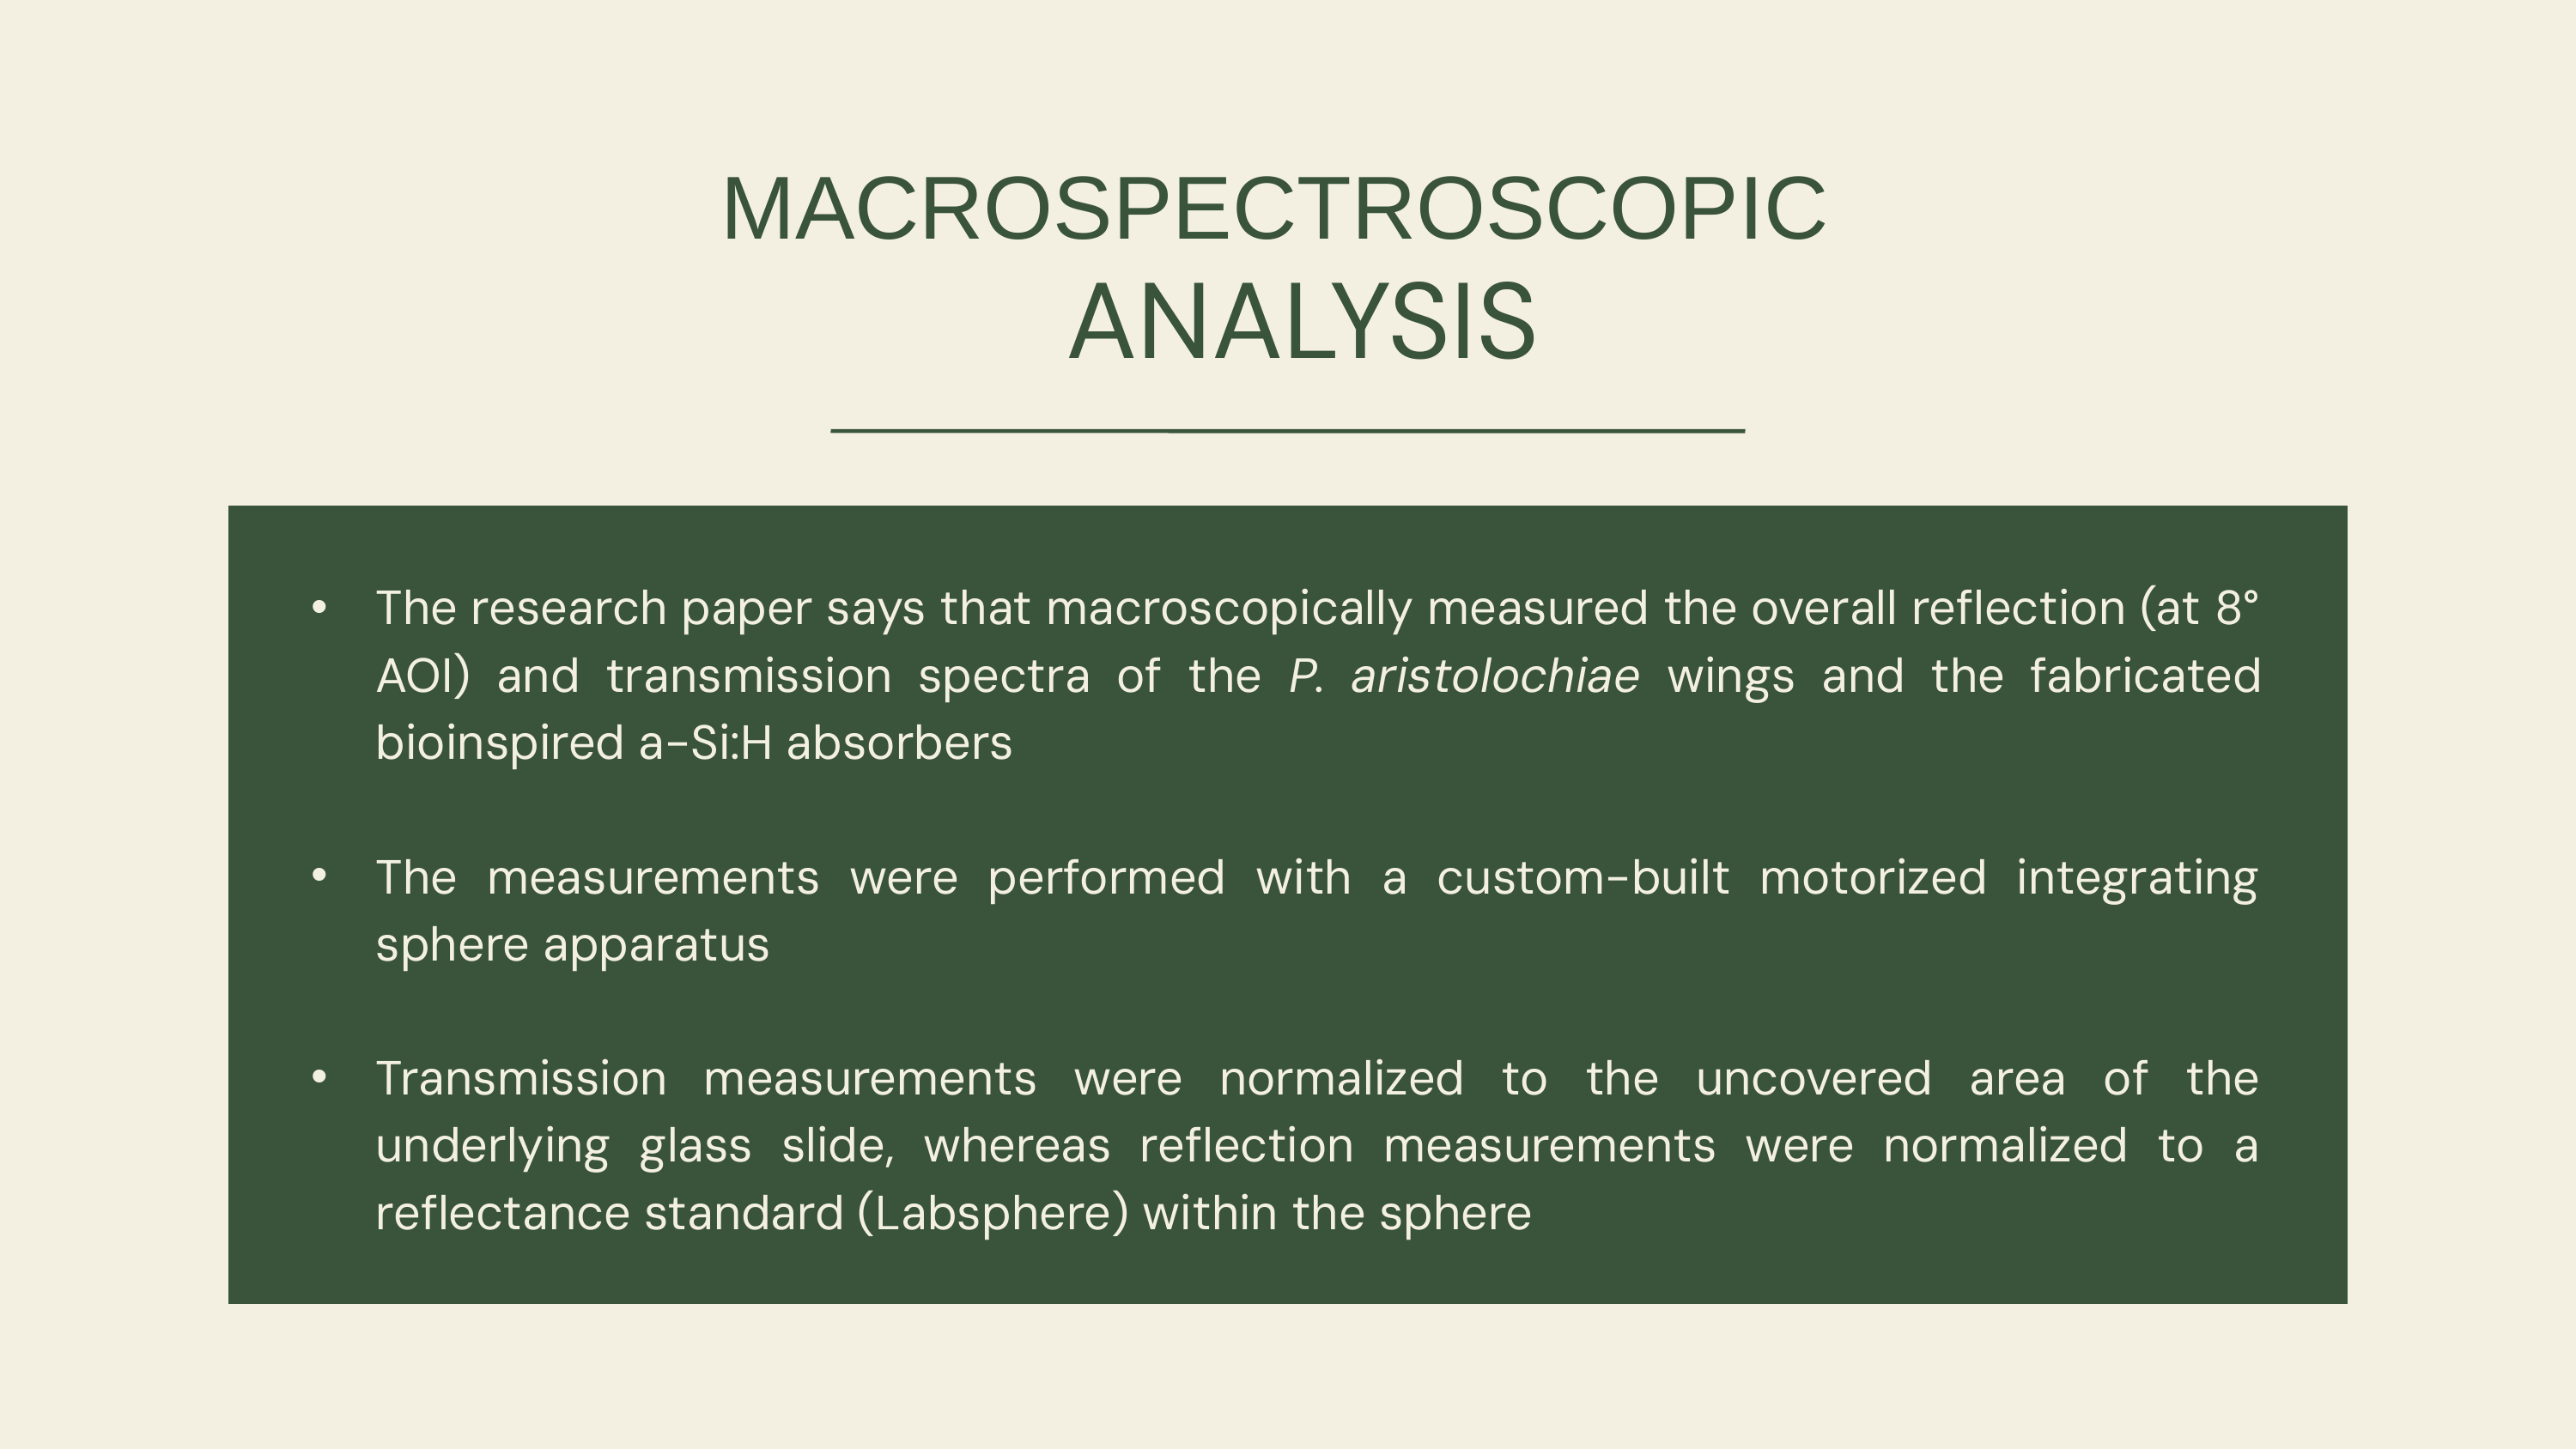

MACROSPECTROSCOPIC
 ANALYSIS

The research paper says that macroscopically measured the overall reflection (at 8° AOI) and transmission spectra of the P. aristolochiae wings and the fabricated bioinspired a-Si:H absorbers

The measurements were performed with a custom-built motorized integrating sphere apparatus

Transmission measurements were normalized to the uncovered area of the underlying glass slide, whereas reflection measurements were normalized to a reflectance standard (Labsphere) within the sphere